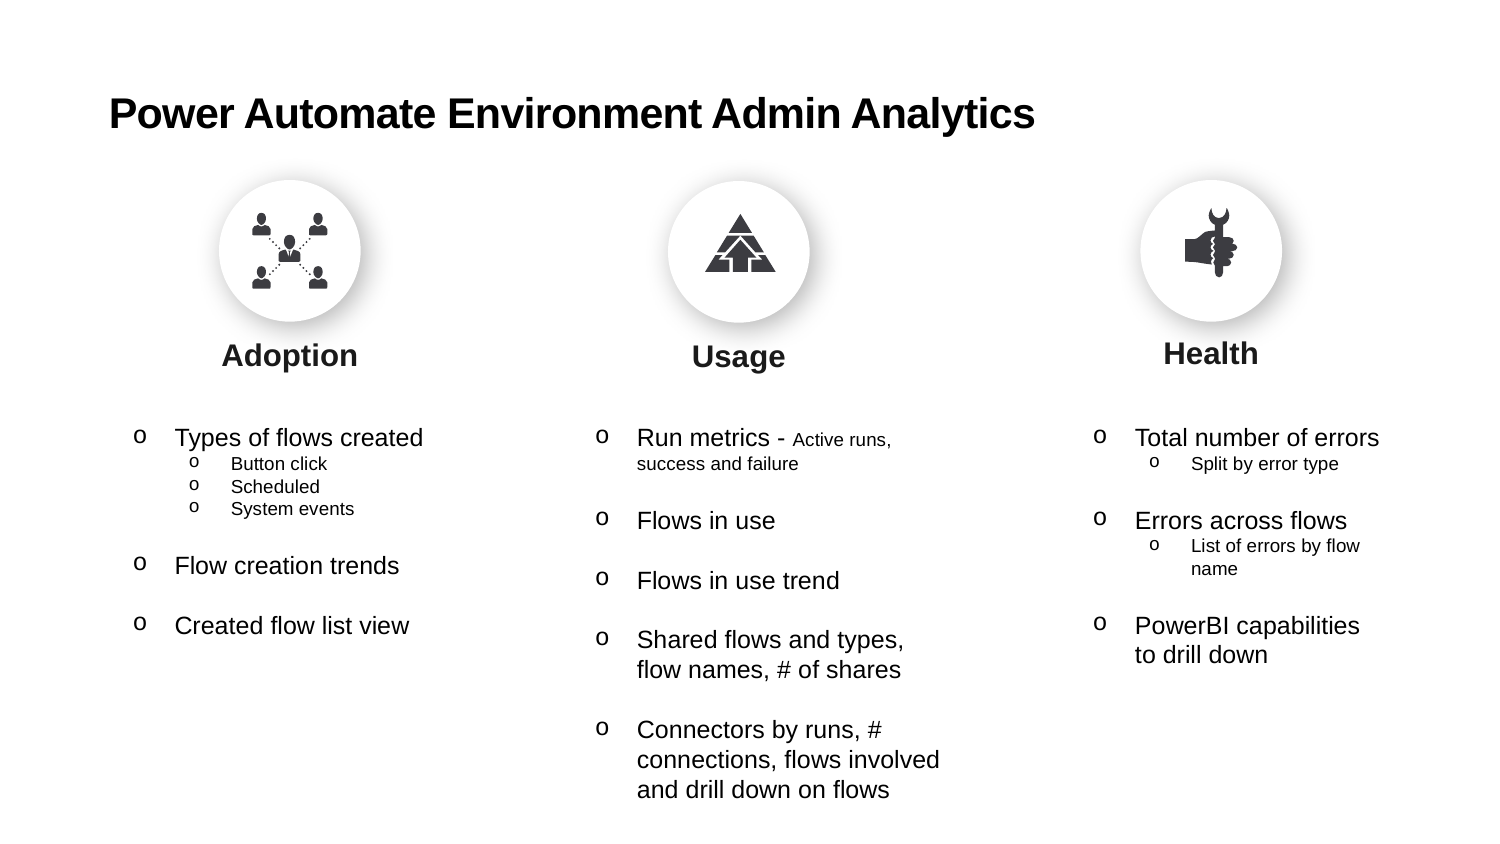

Power Automate Environment Admin Analytics

Adoption

Health

Usage
Types of flows created
Button click
Scheduled
System events

Flow creation trends

Created flow list view

Run metrics - Active runs, success and failure

Flows in use

Flows in use trend

Shared flows and types, flow names, # of shares

Connectors by runs, # connections, flows involved and drill down on flows
Total number of errors
Split by error type

Errors across flows
List of errors by flow name

PowerBI capabilities to drill down